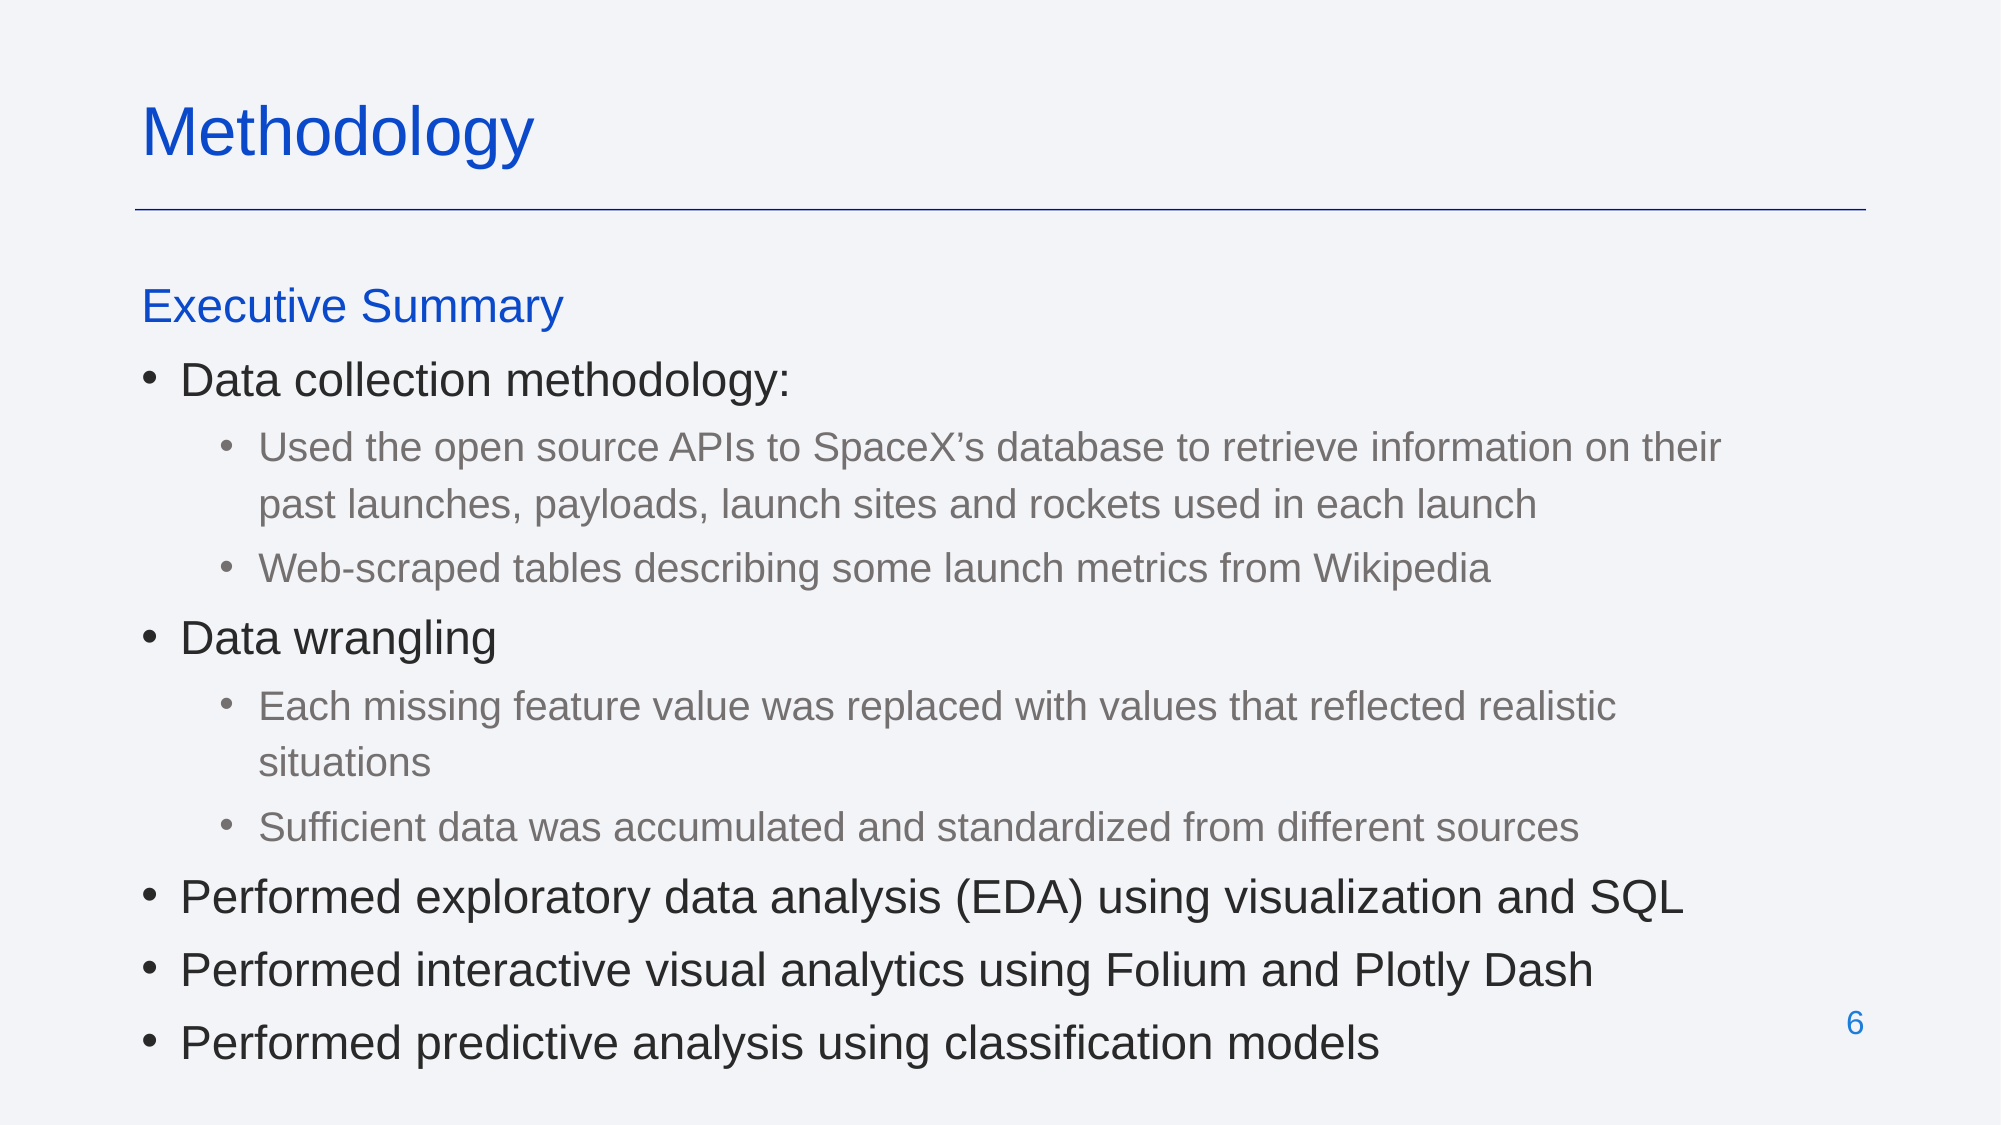

Methodology
Executive Summary
Data collection methodology:
Used the open source APIs to SpaceX’s database to retrieve information on their past launches, payloads, launch sites and rockets used in each launch
Web-scraped tables describing some launch metrics from Wikipedia
Data wrangling
Each missing feature value was replaced with values that reflected realistic situations
Sufficient data was accumulated and standardized from different sources
Performed exploratory data analysis (EDA) using visualization and SQL
Performed interactive visual analytics using Folium and Plotly Dash
Performed predictive analysis using classification models

6